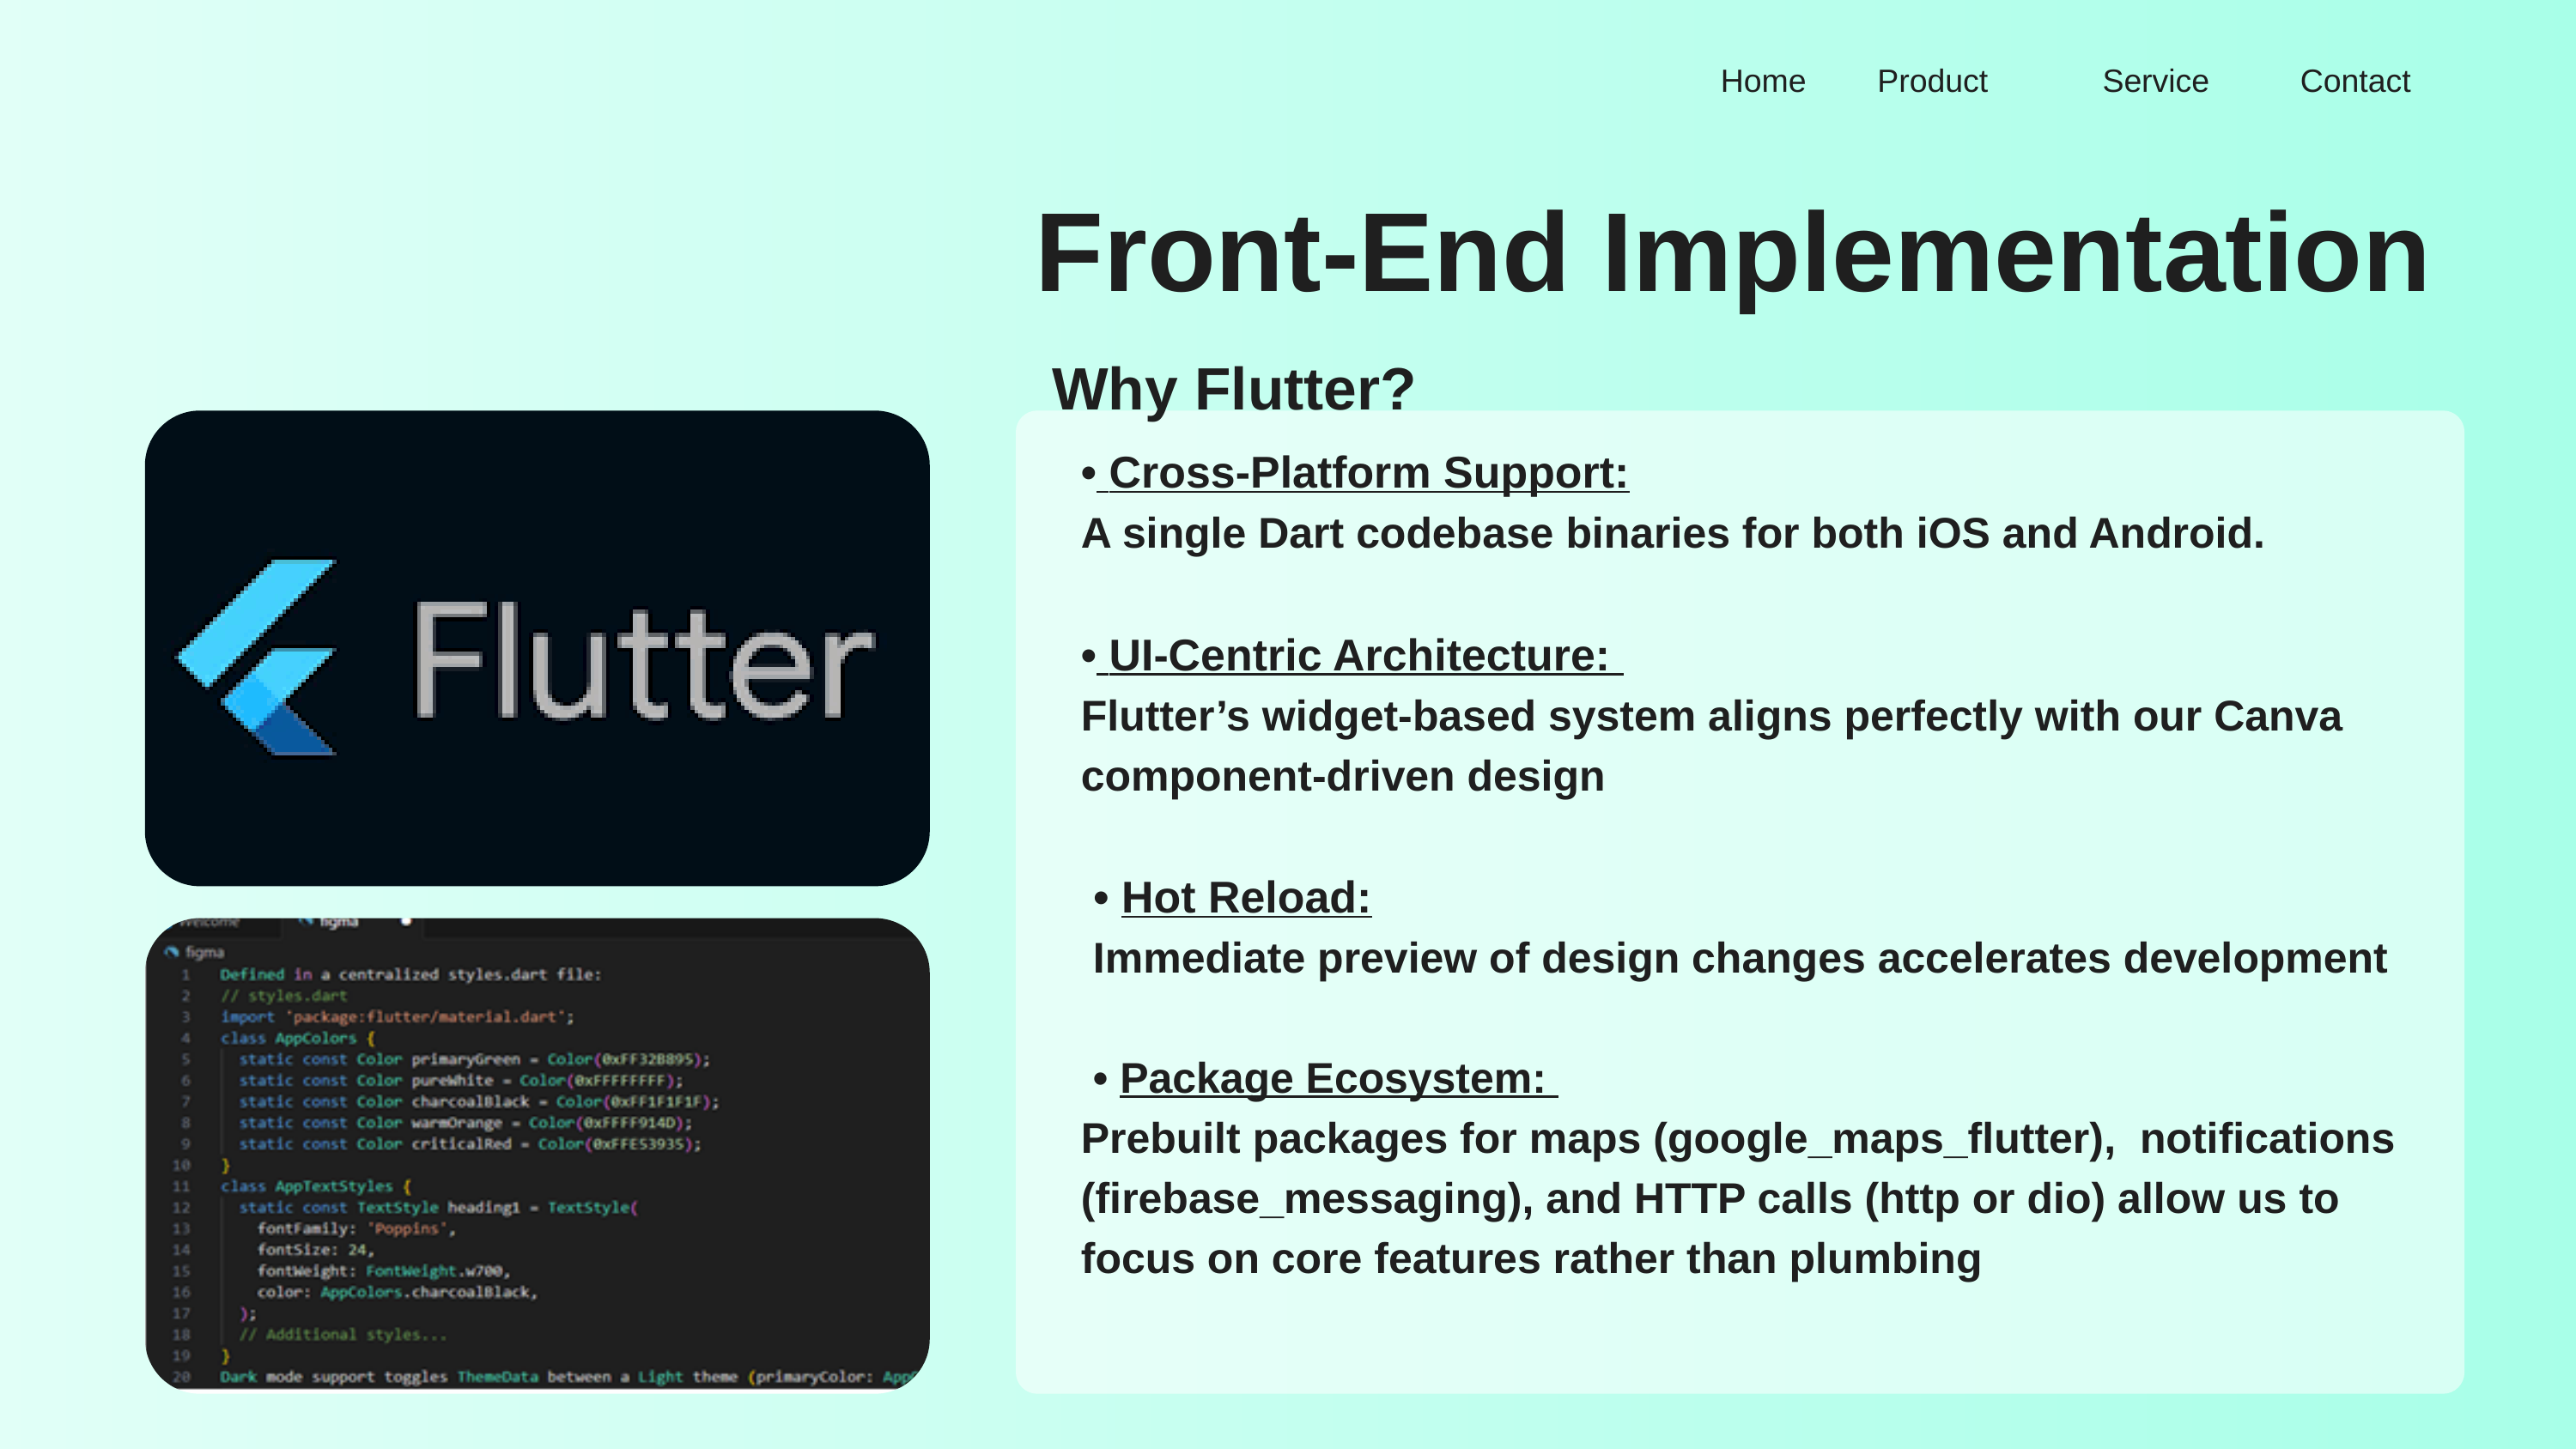

Home
Product
Service
Contact
Front-End Implementation
Why Flutter?

• Cross-Platform Support:
A single Dart codebase binaries for both iOS and Android.

• UI-Centric Architecture:
Flutter’s widget-based system aligns perfectly with our Canva component-driven design

 • Hot Reload:
 Immediate preview of design changes accelerates development

 • Package Ecosystem:
Prebuilt packages for maps (google_maps_flutter),  notifications (firebase_messaging), and HTTP calls (http or dio) allow us to focus on core features rather than plumbing